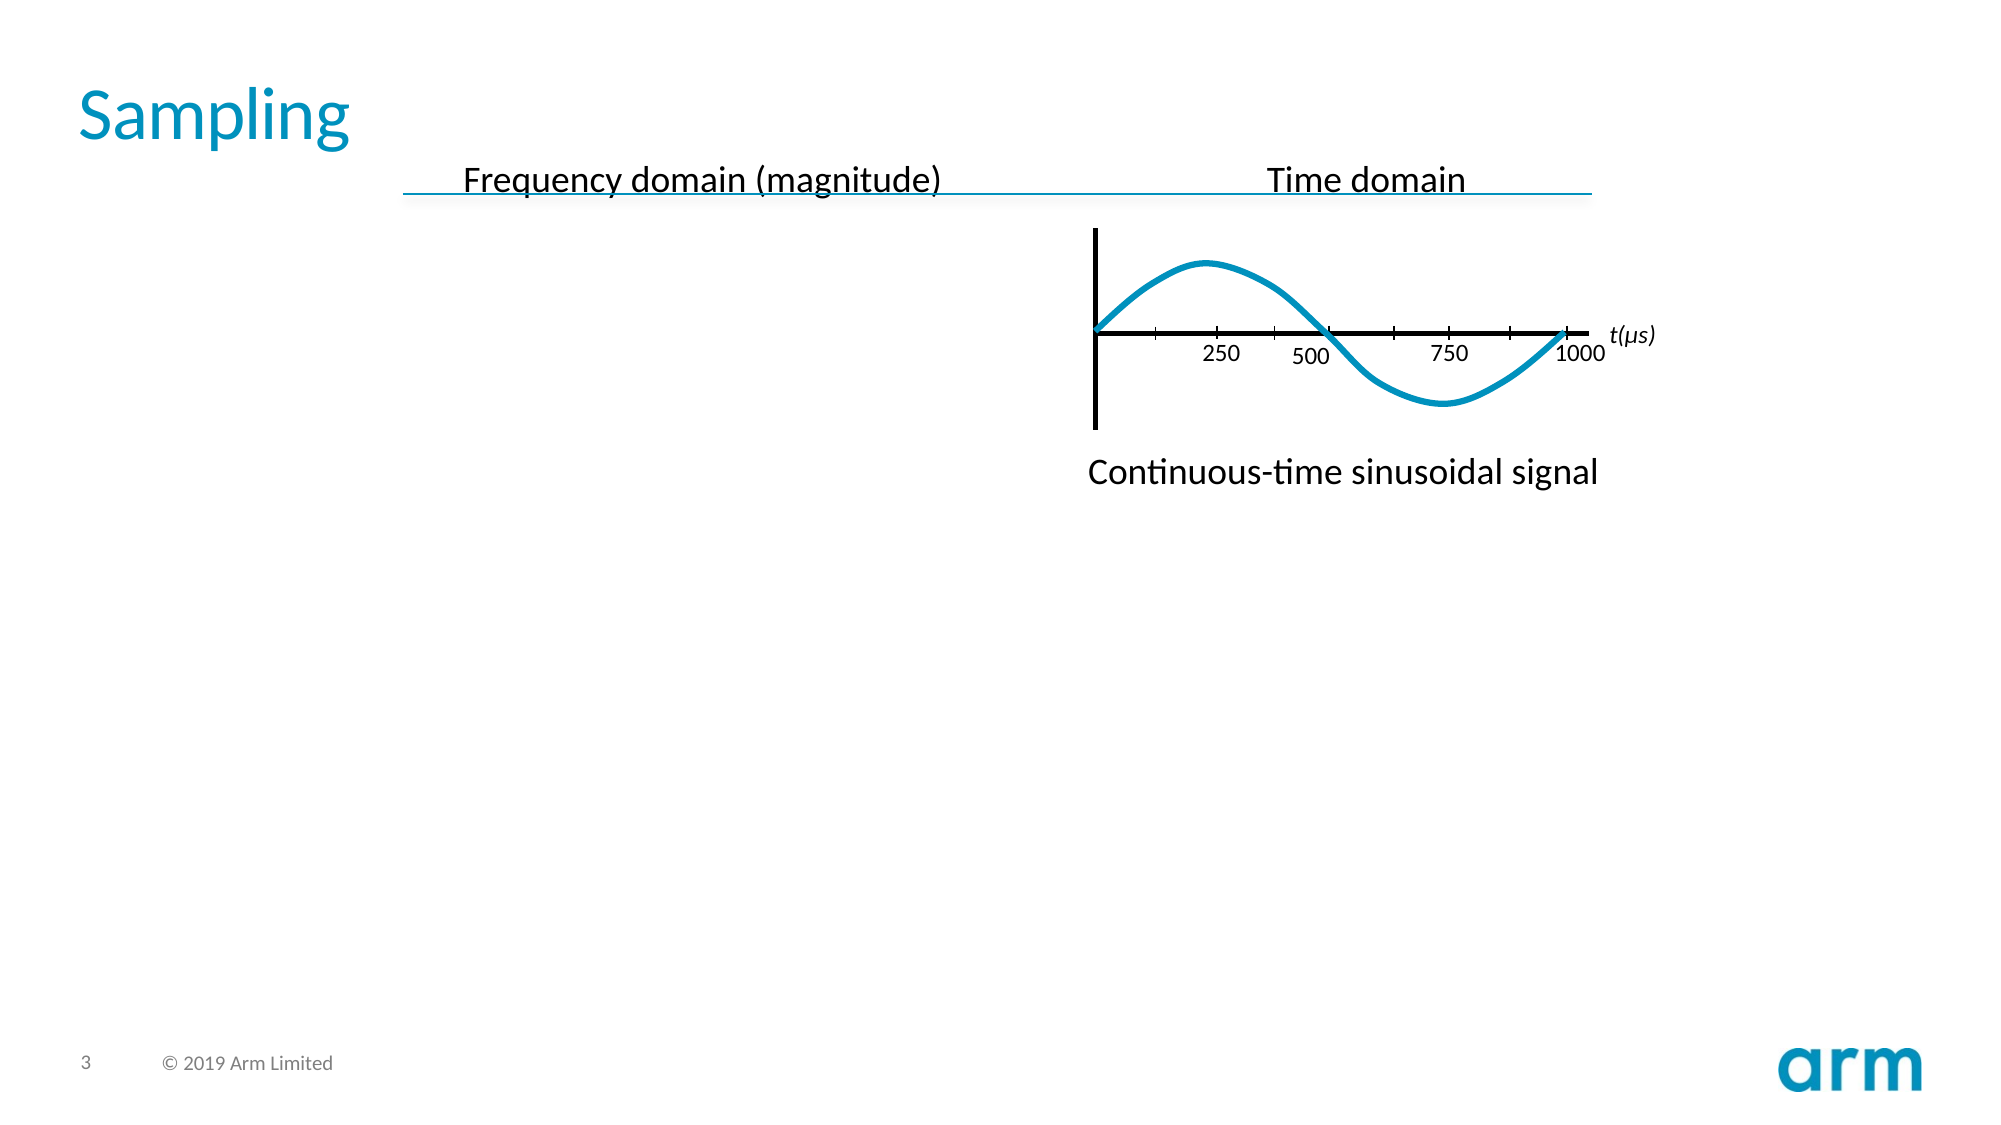

# Sampling
Frequency domain (magnitude)
Time domain

250
750
1000
500
t(µs)
Continuous-time sinusoidal signal